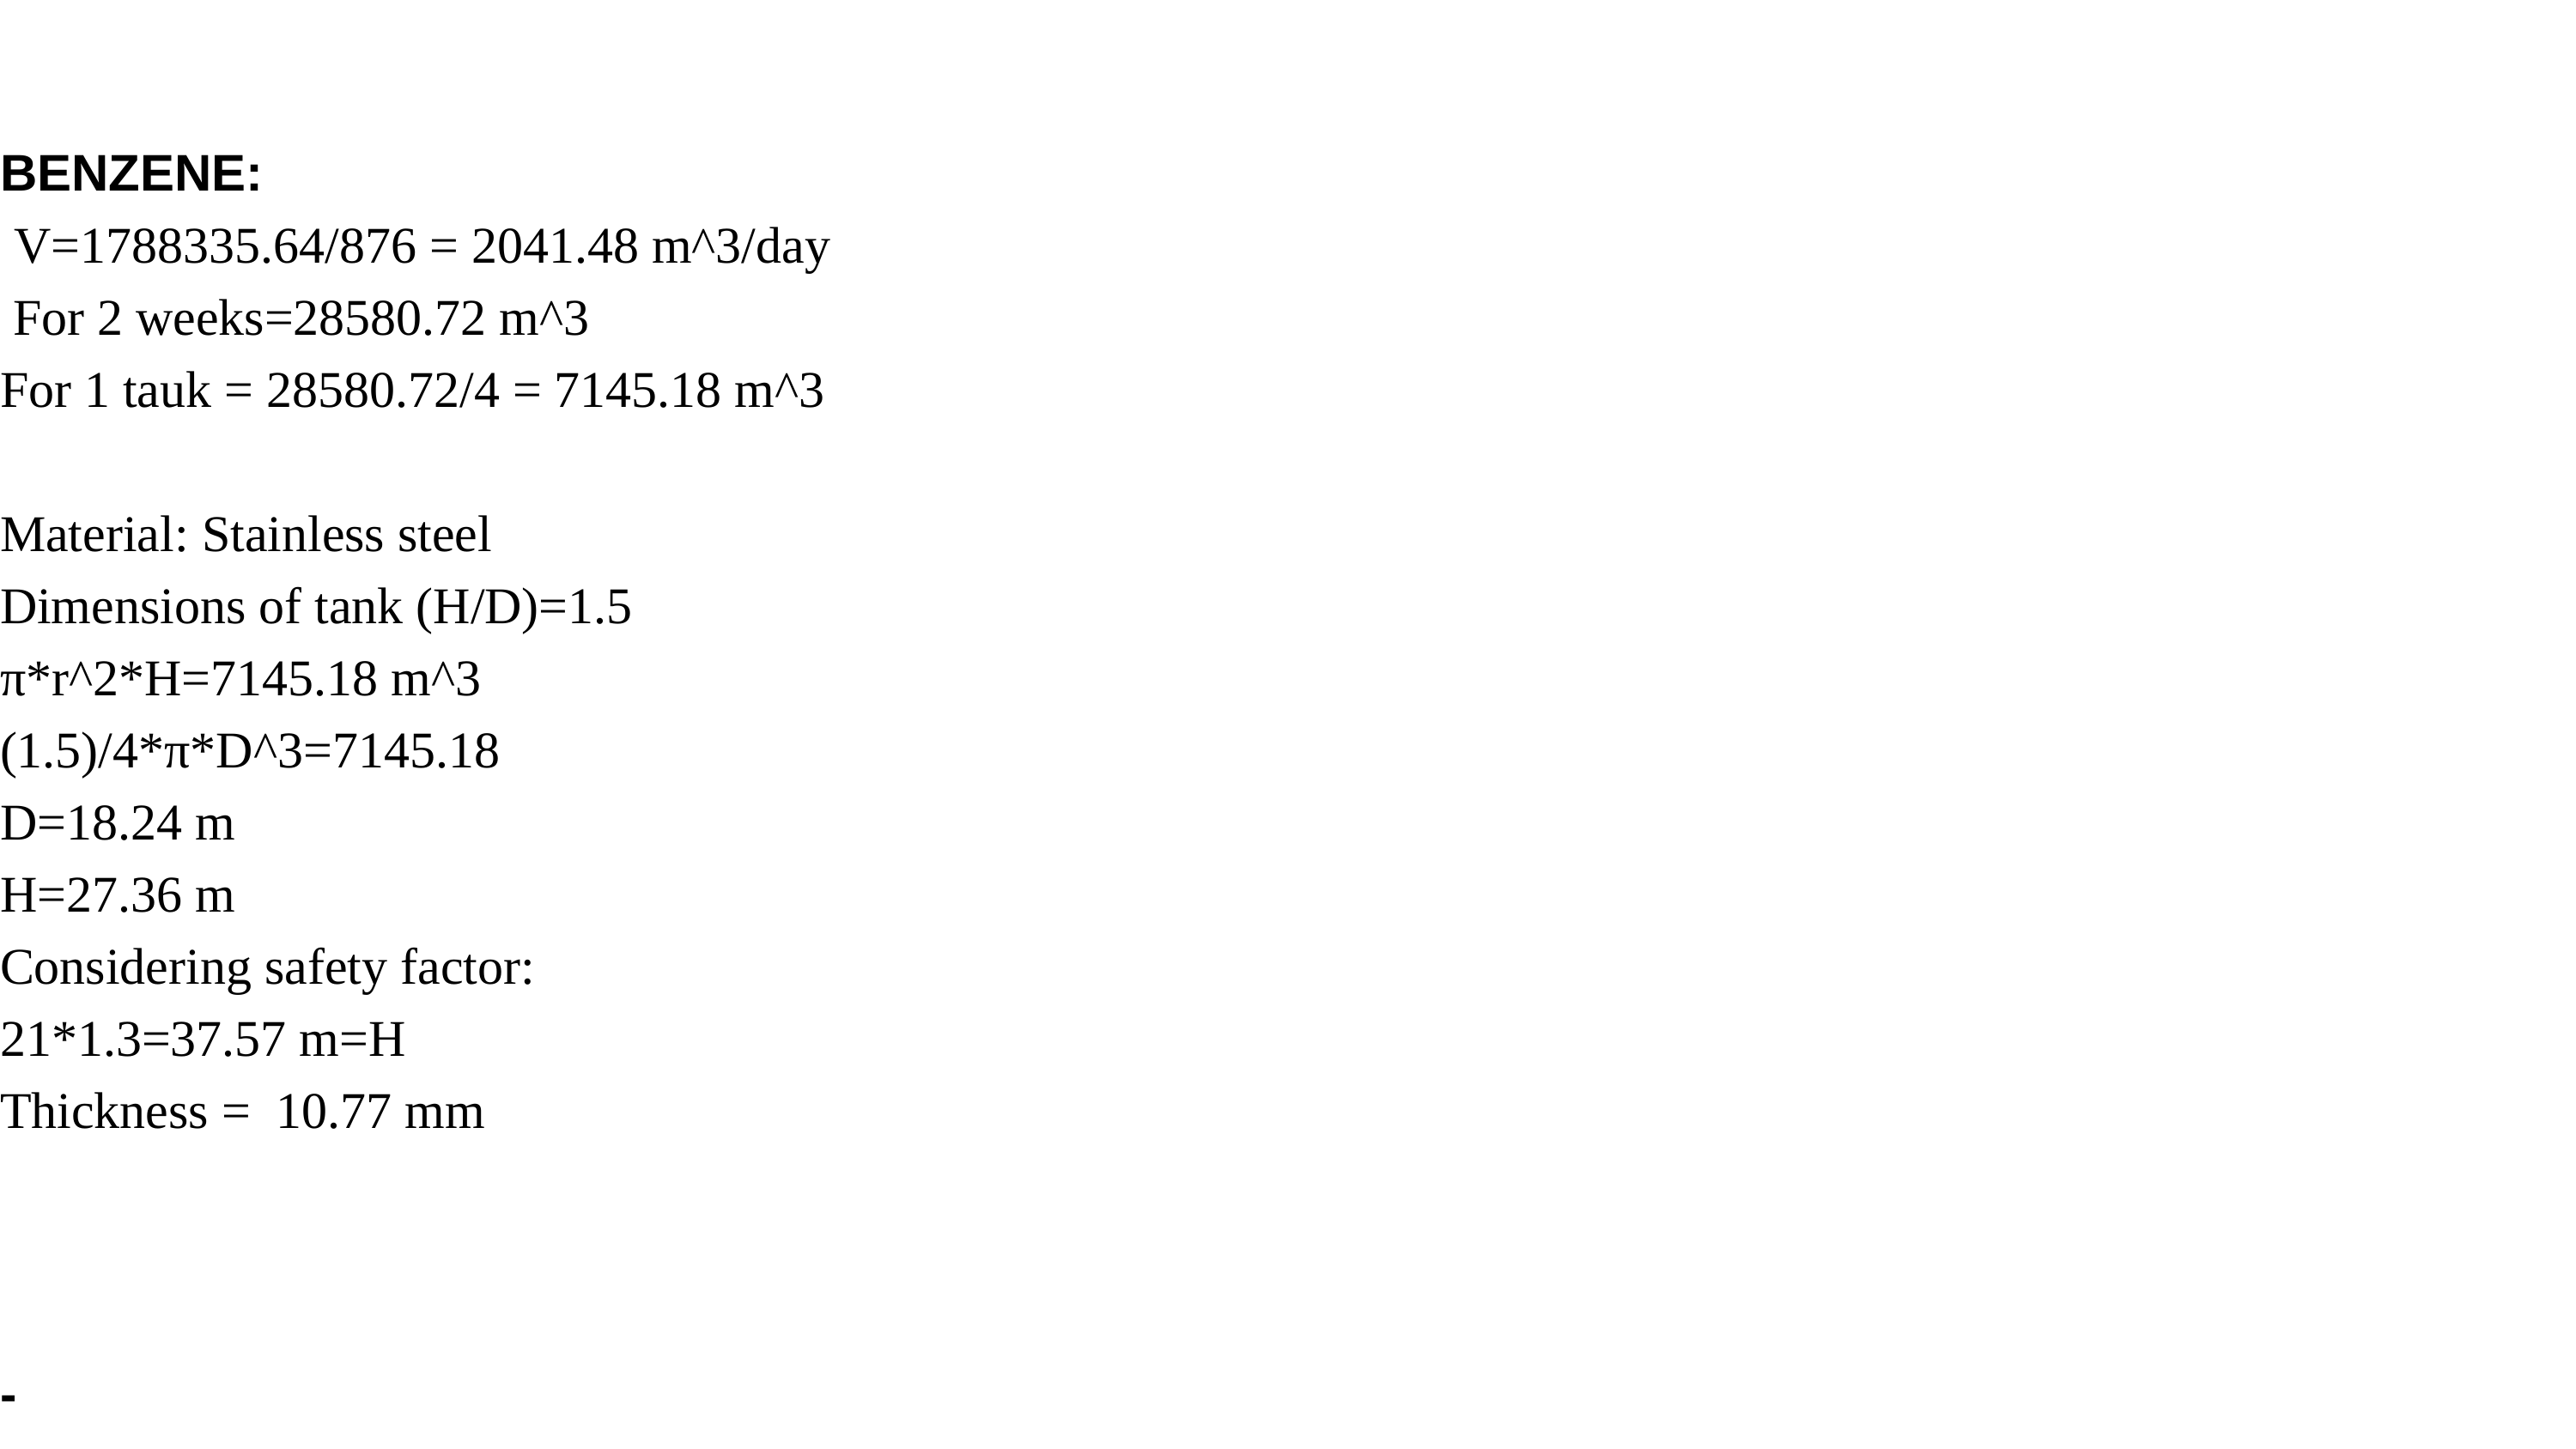

BENZENE:
 V=1788335.64/876 = 2041.48 m^3/day
 For 2 weeks=28580.72 m^3
For 1 tauk = 28580.72/4 = 7145.18 m^3

Material: Stainless steel
Dimensions of tank (H/D)=1.5
π*r^2*H=7145.18 m^3
(1.5)/4*π*D^3=7145.18
D=18.24 m
H=27.36 m
Considering safety factor:
21*1.3=37.57 m=H
Thickness =  10.77 mm

-